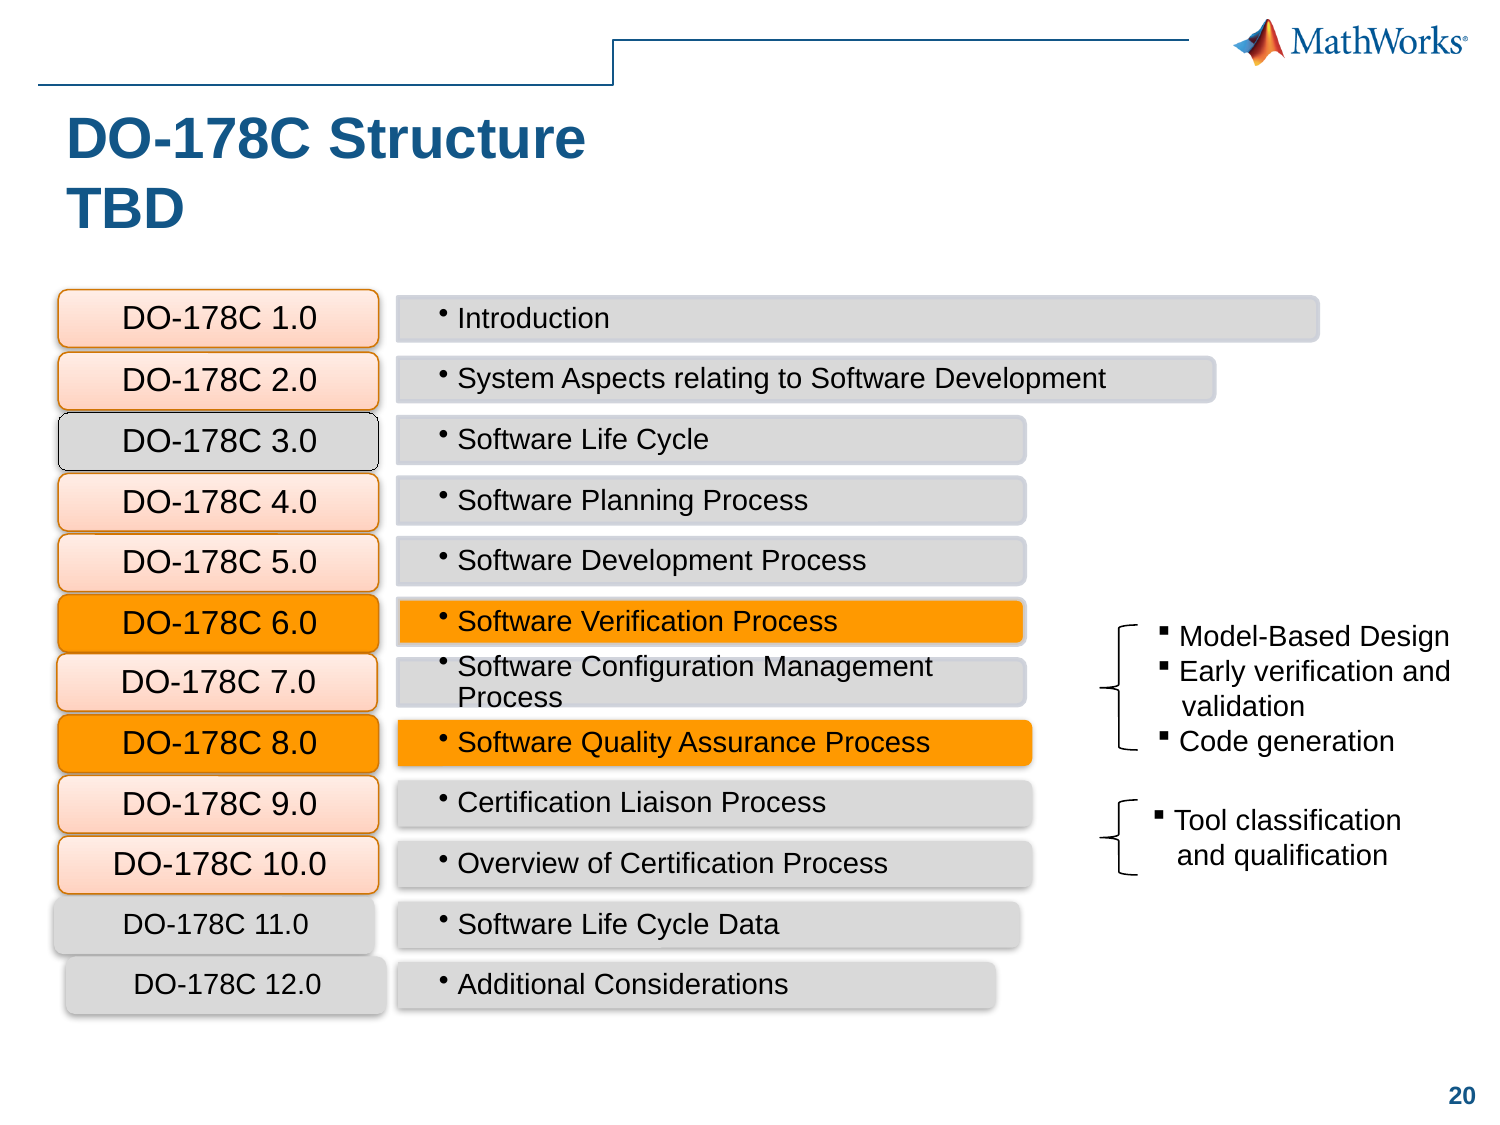

# DO-178C Structure TBD
Introduction
DO-178C 1.0
System Aspects relating to Software Development
DO-178C 2.0
Software Life Cycle
DO-178C 3.0
Software Planning Process
DO-178C 4.0
Software Development Process
DO-178C 5.0
Software Verification Process
DO-178C 6.0
Software Configuration Management Process
DO-178C 7.0
Software Quality Assurance Process
DO-178C 8.0
Certification Liaison Process
DO-178C 9.0
Overview of Certification Process
DO-178C 10.0
Software Life Cycle Data
DO-178C 11.0
Additional Considerations
DO-178C 12.0

 Model-Based Design
 Early verification and
   validation
 Code generation

 Tool classification
   and qualification